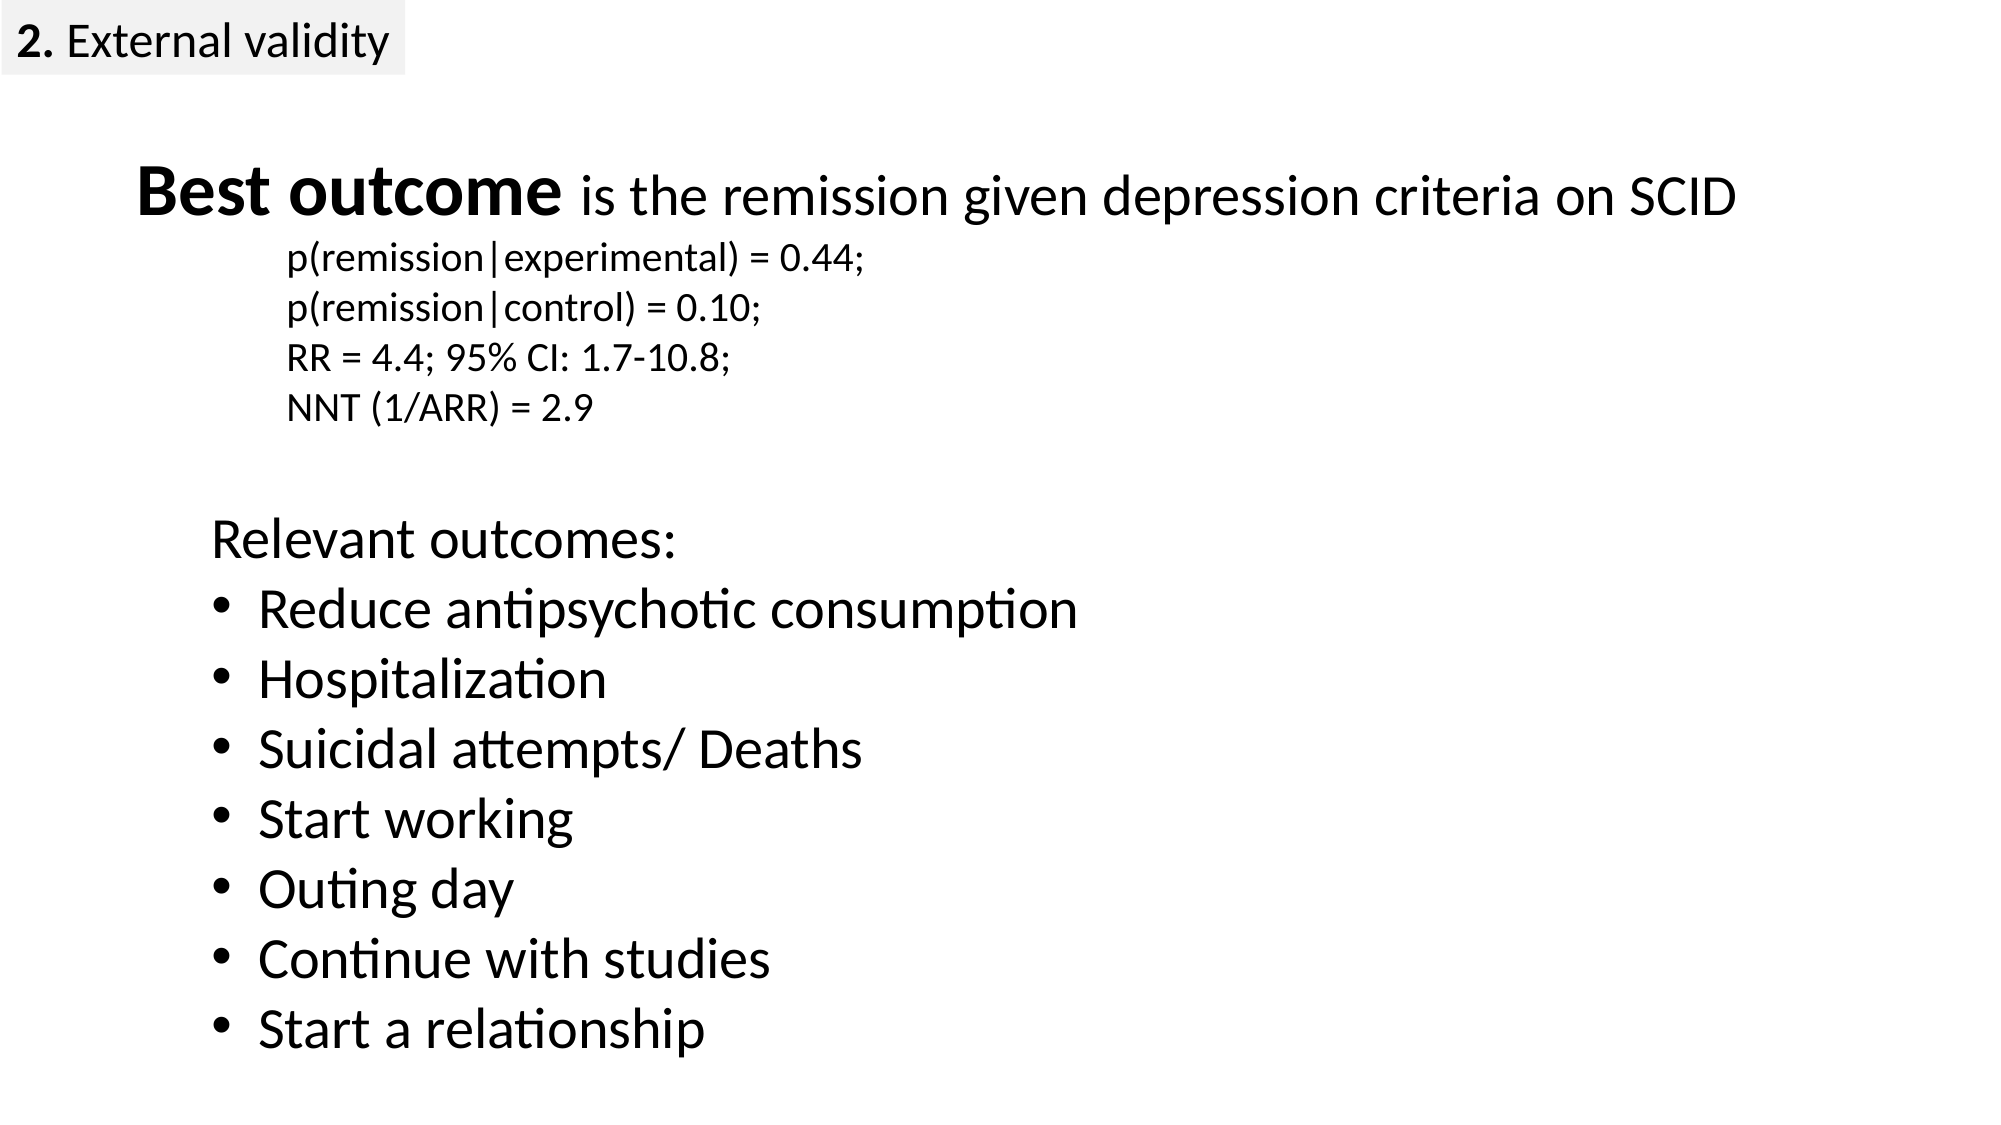

2. External validity
Best outcome is the remission given depression criteria on SCID
p(remission|experimental) = 0.44;
p(remission|control) = 0.10;
RR = 4.4; 95% CI: 1.7-10.8;
NNT (1/ARR) = 2.9
Relevant outcomes:
Reduce antipsychotic consumption
Hospitalization
Suicidal attempts/ Deaths
Start working
Outing day
Continue with studies
Start a relationship